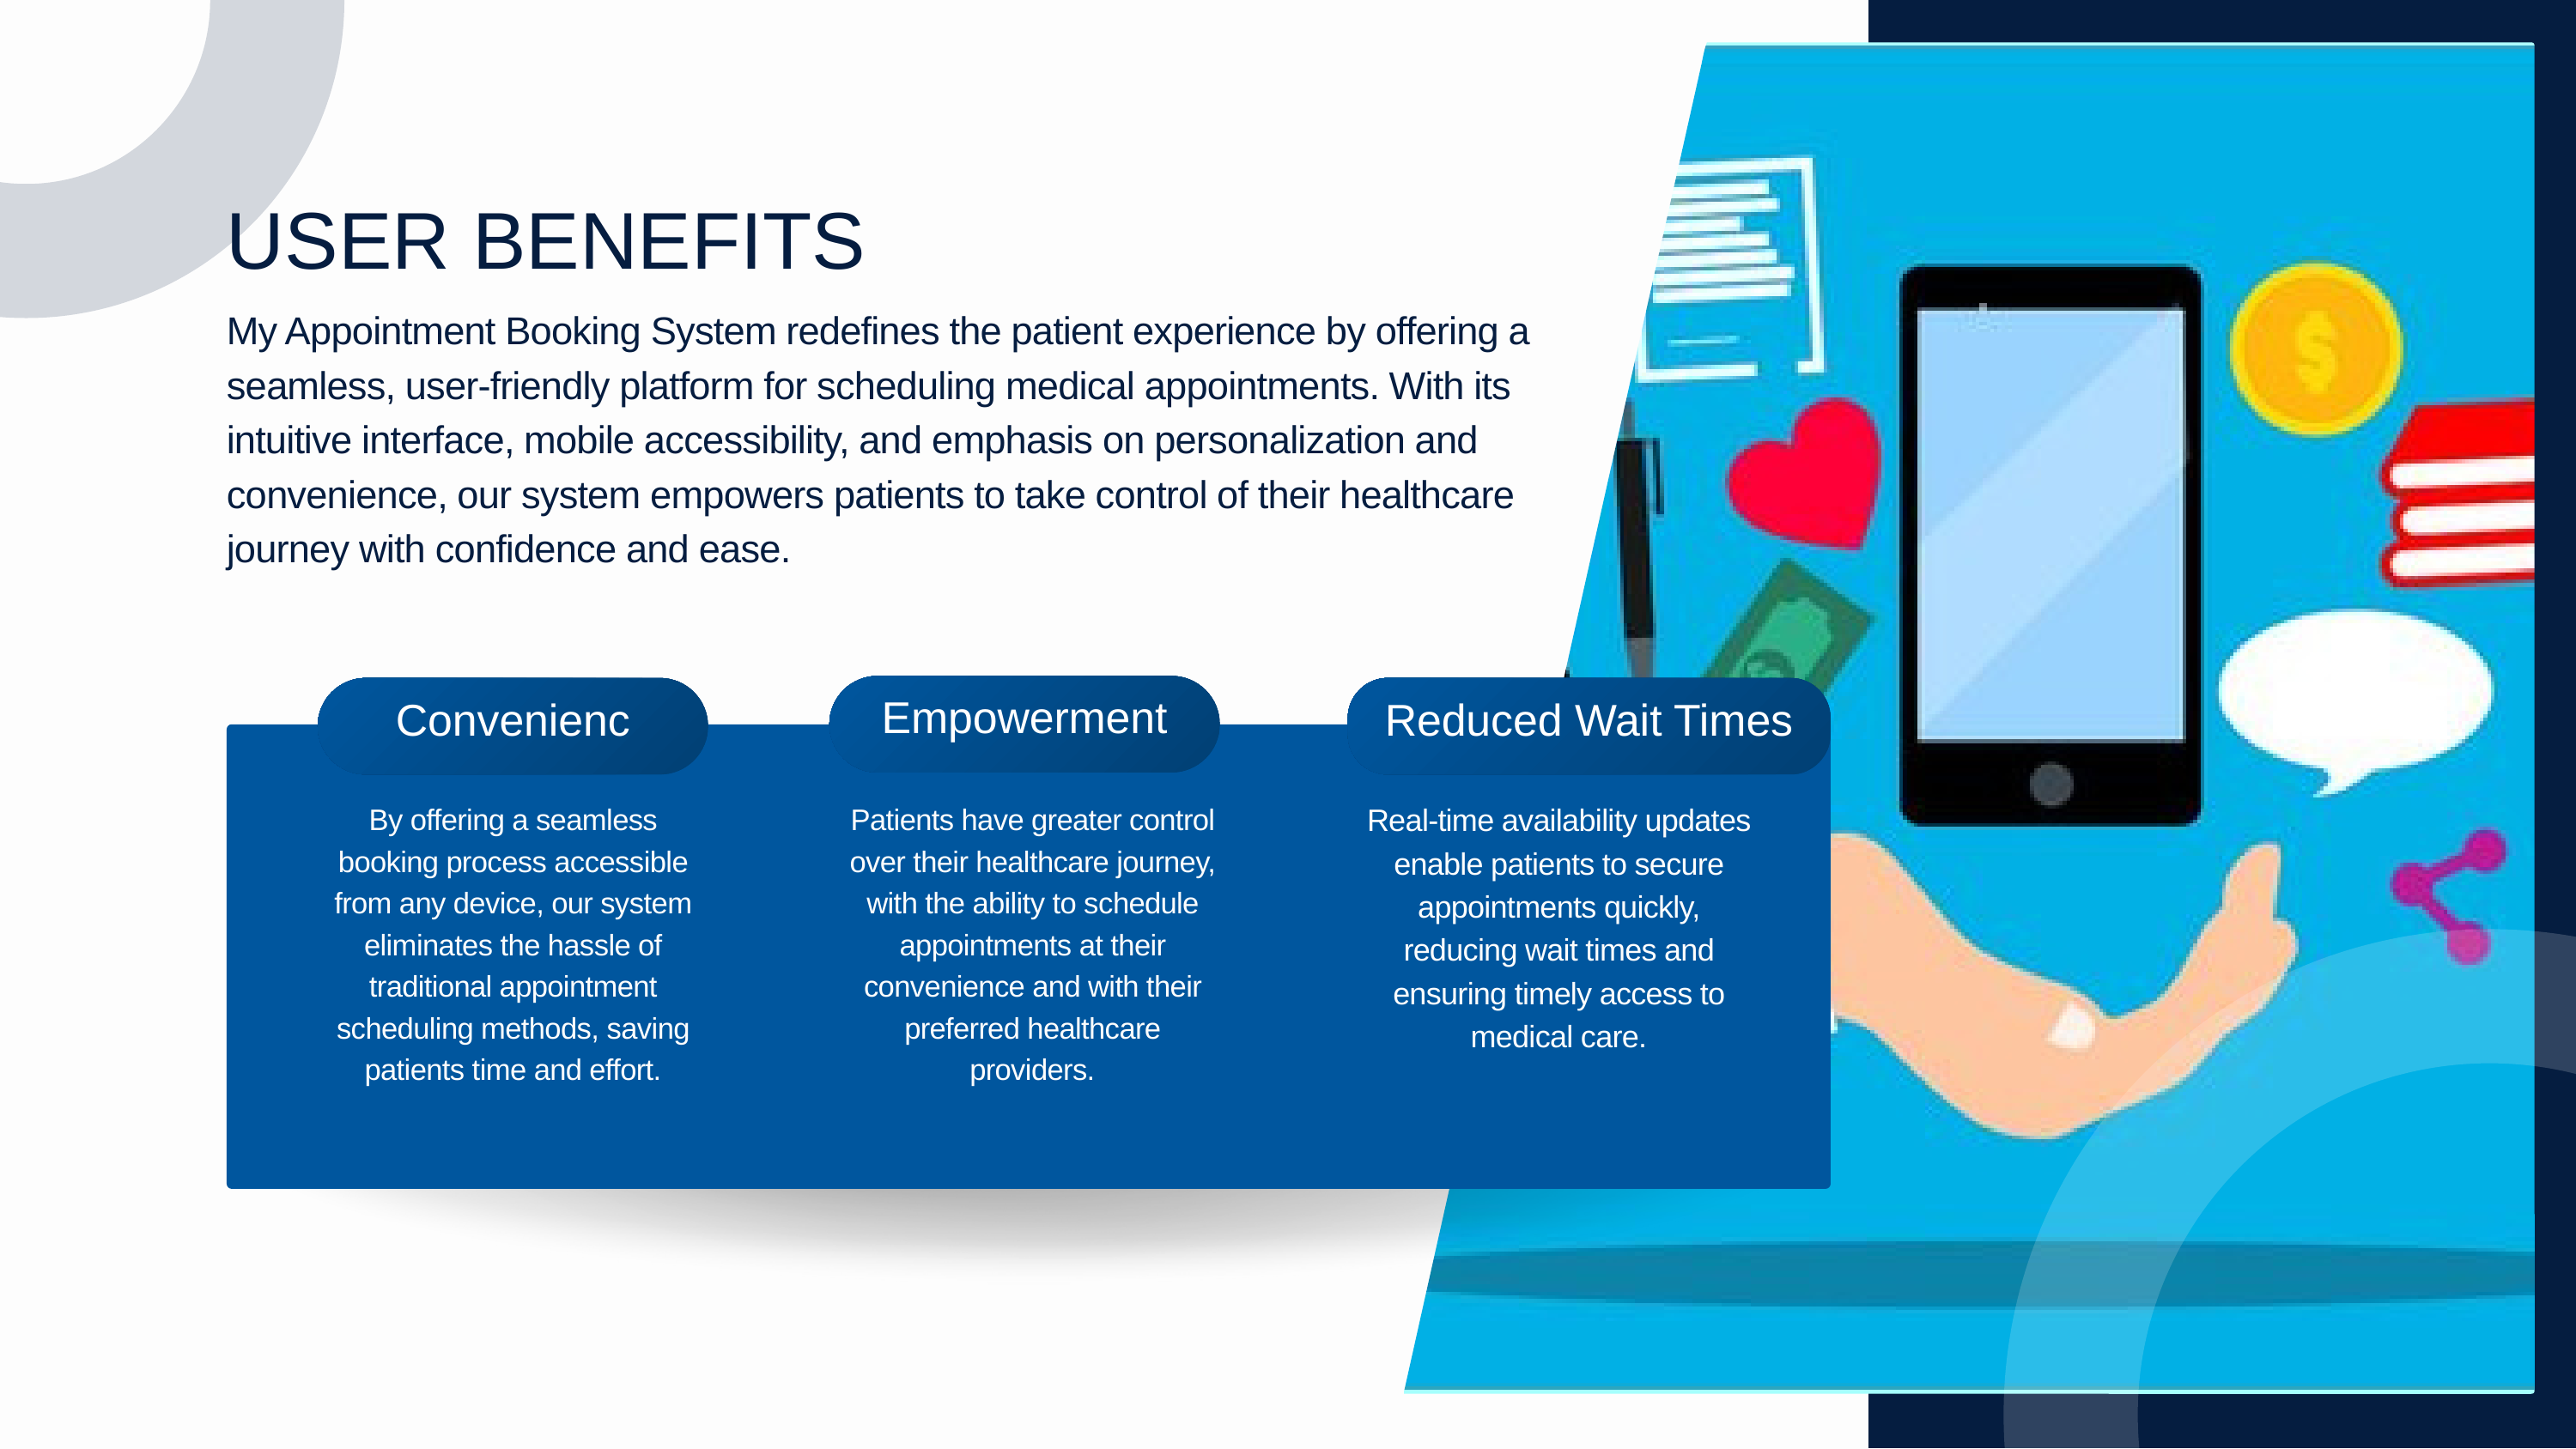

USER BENEFITS
My Appointment Booking System redefines the patient experience by offering a seamless, user-friendly platform for scheduling medical appointments. With its intuitive interface, mobile accessibility, and emphasis on personalization and convenience, our system empowers patients to take control of their healthcare journey with confidence and ease.

Empowerment

Convenienc

Reduced Wait Times

By offering a seamless booking process accessible from any device, our system eliminates the hassle of traditional appointment scheduling methods, saving patients time and effort.
Patients have greater control over their healthcare journey, with the ability to schedule appointments at their convenience and with their preferred healthcare providers.
Real-time availability updates enable patients to secure appointments quickly, reducing wait times and ensuring timely access to medical care.